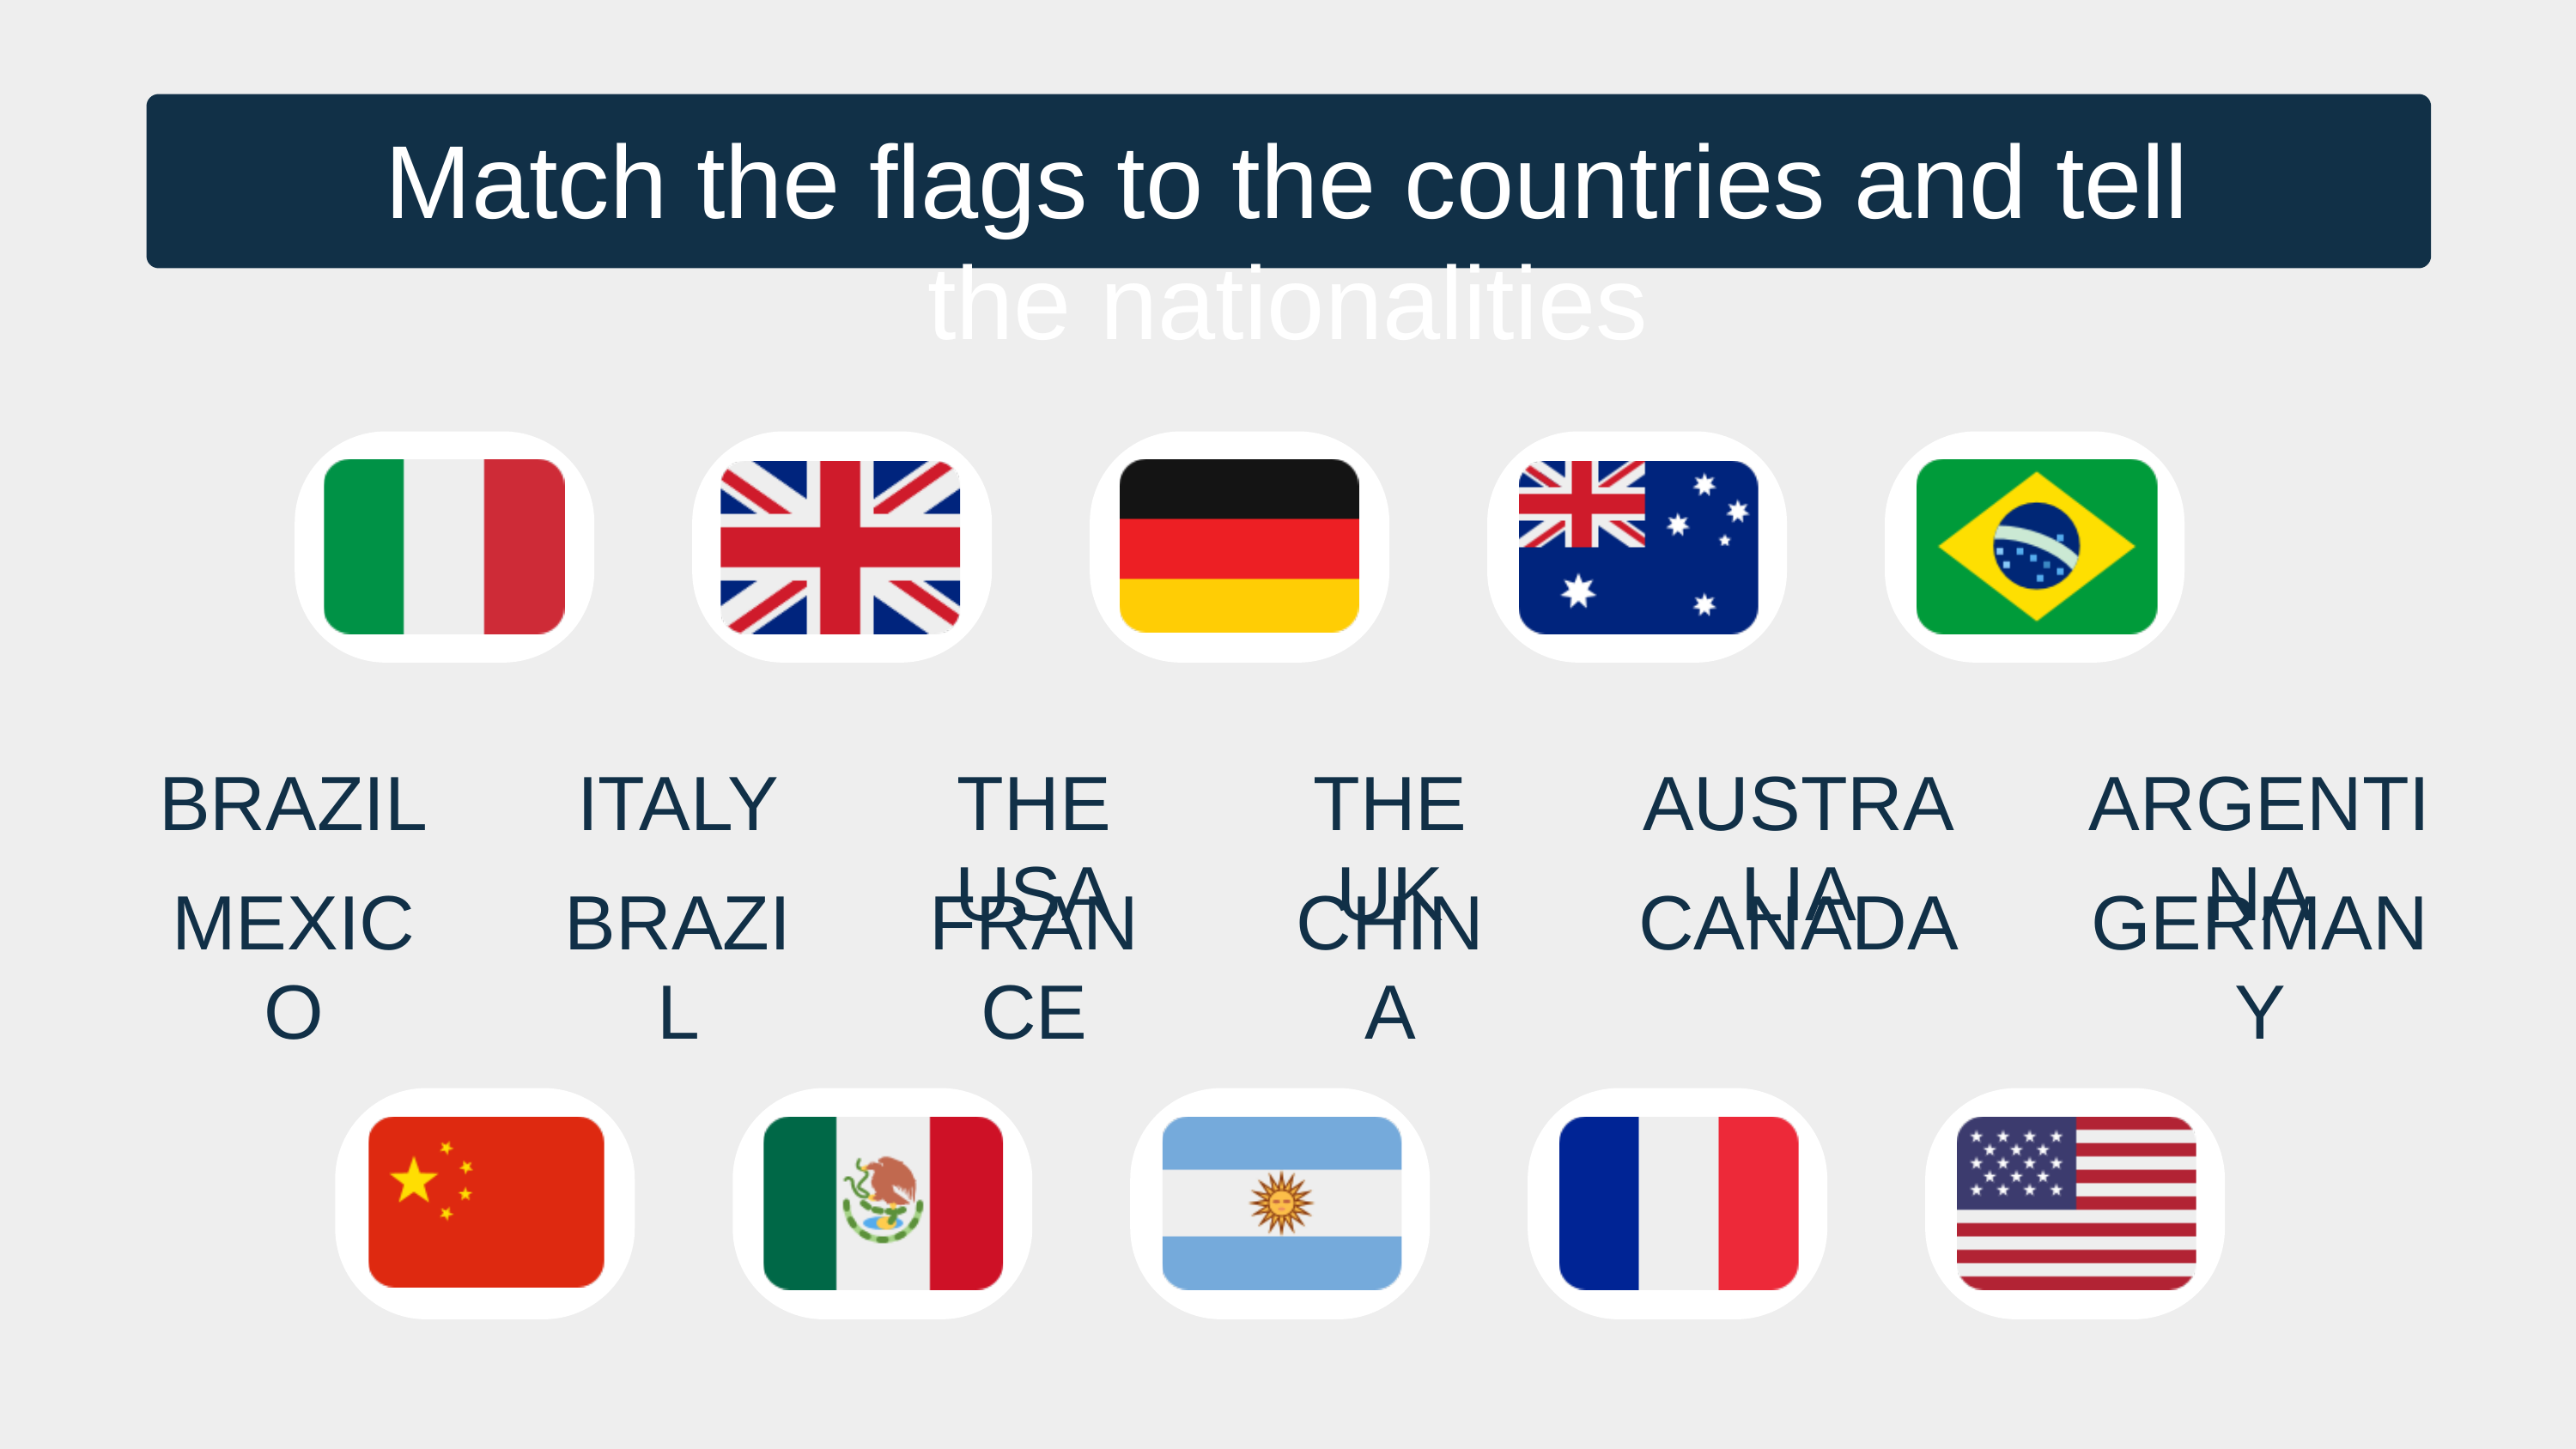

Match the flags to the countries and tell the nationalities

BRAZIL
ITALY
THE USA
THE UK
AUSTRALIA
ARGENTINA
MEXICO
BRAZIL
FRANCE
CHINA
CANADA
GERMANY